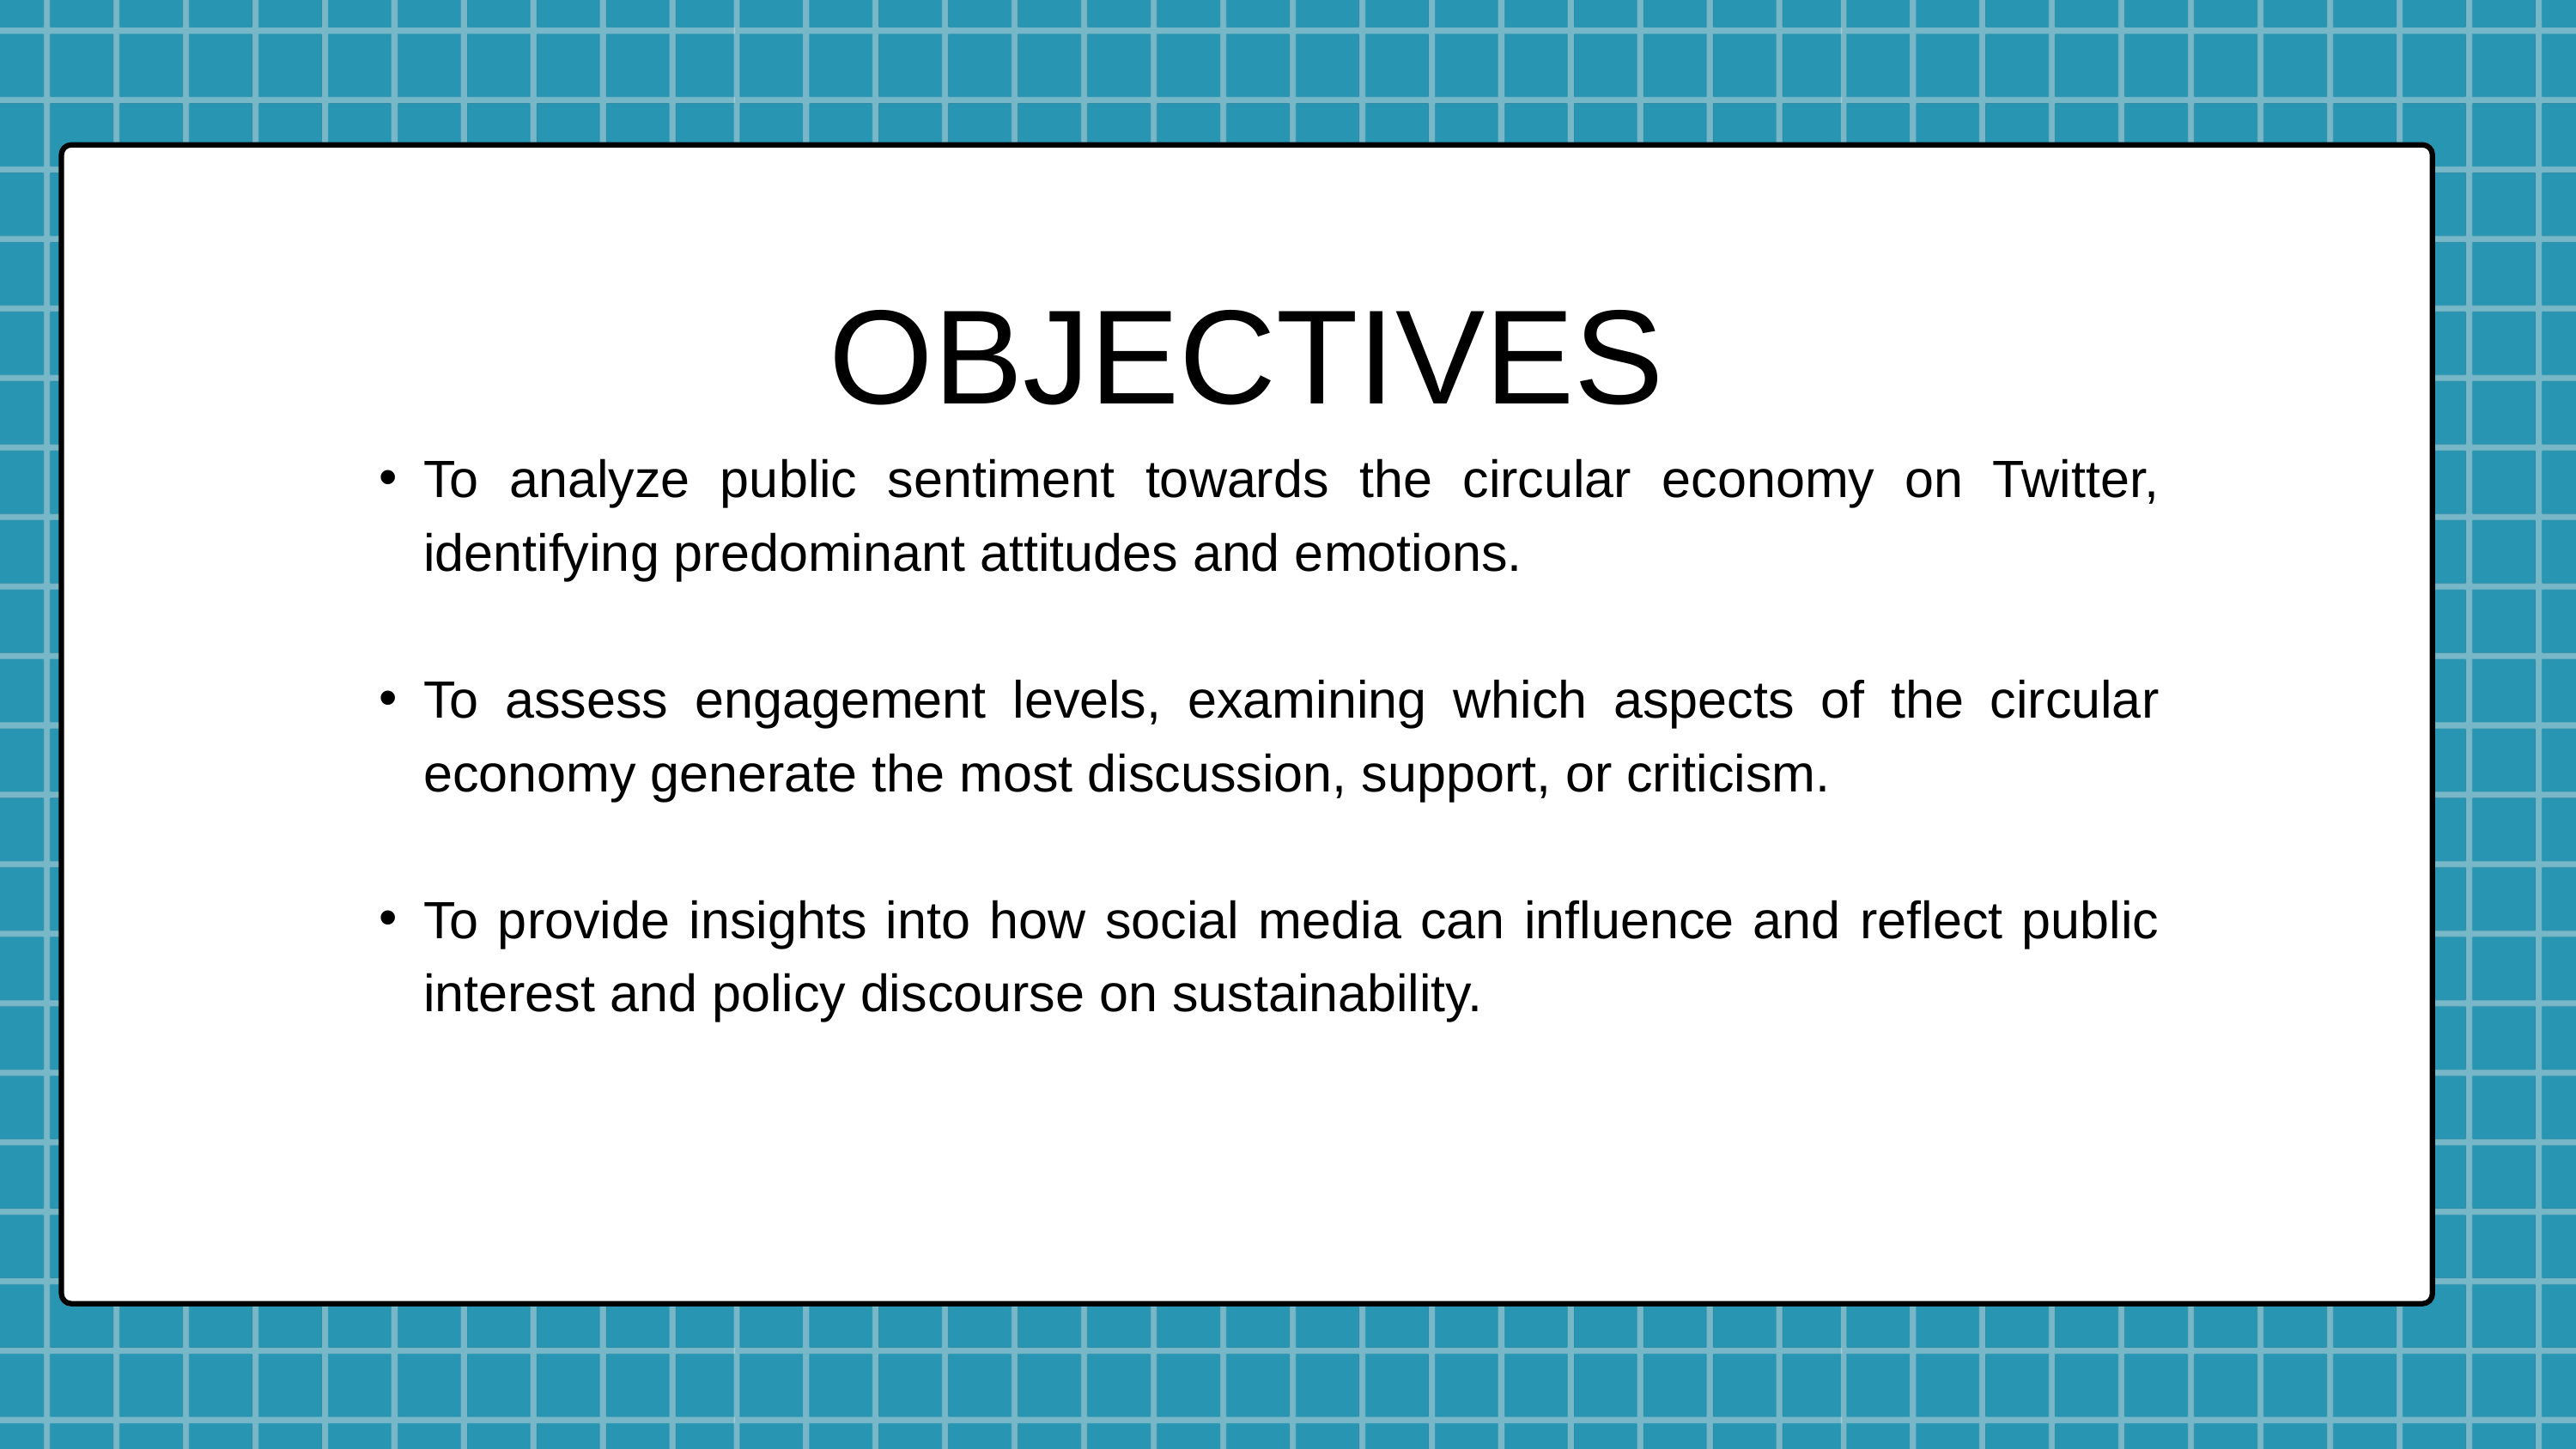

OBJECTIVES
To analyze public sentiment towards the circular economy on Twitter, identifying predominant attitudes and emotions.

To assess engagement levels, examining which aspects of the circular economy generate the most discussion, support, or criticism.

To provide insights into how social media can influence and reflect public interest and policy discourse on sustainability.